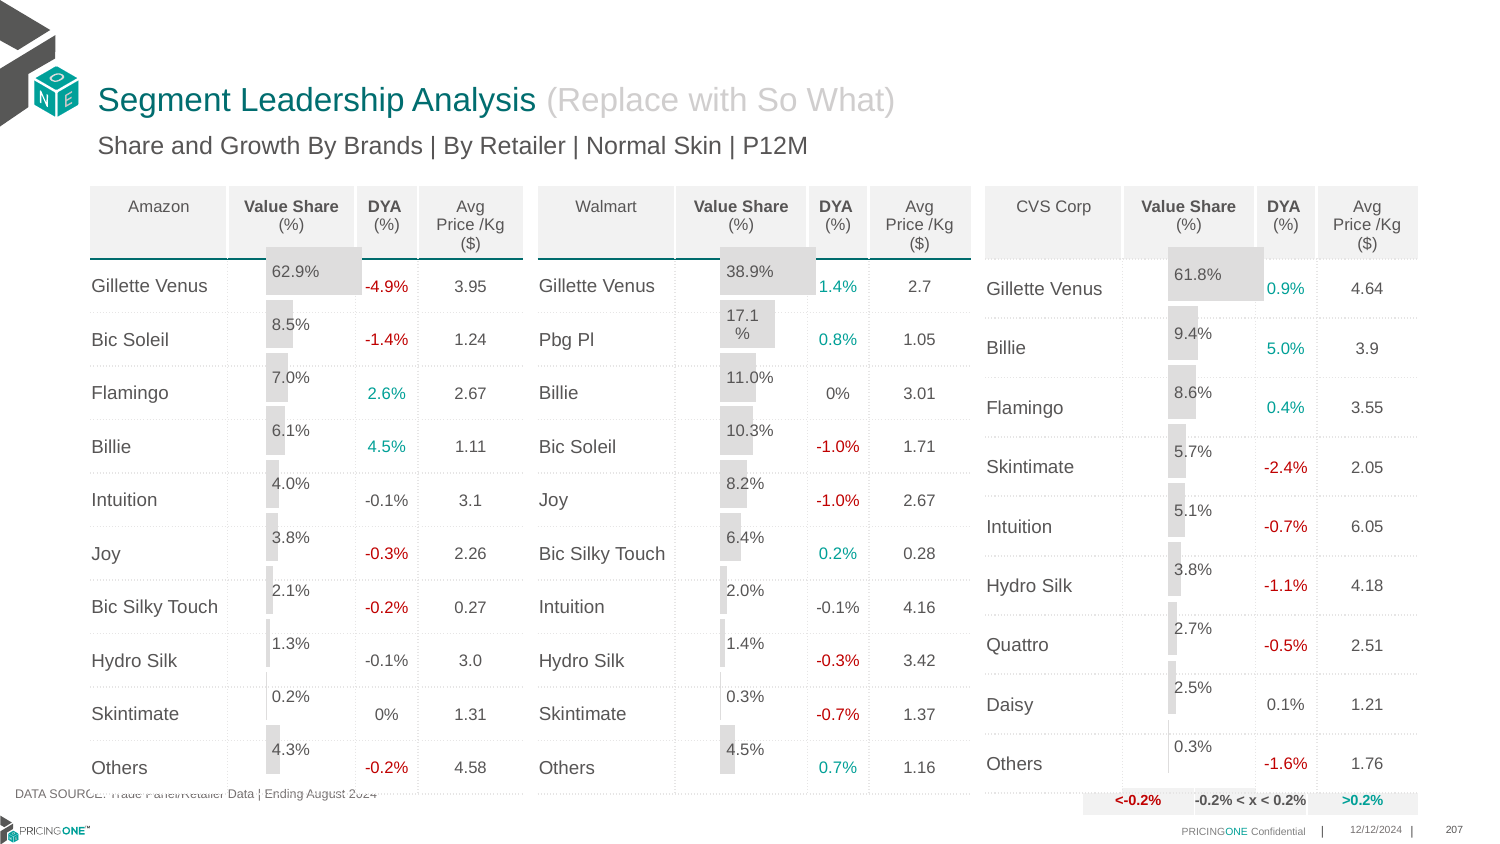

# Segment Leadership Analysis (Replace with So What)
Share and Growth By Brands | By Retailer | Normal Skin | P12M
| Walmart | Value Share (%) | DYA (%) | Avg Price /Kg ($) |
| --- | --- | --- | --- |
| Gillette Venus |  | 1.4% | 2.7 |
| Pbg Pl |  | 0.8% | 1.05 |
| Billie |  | 0% | 3.01 |
| Bic Soleil |  | -1.0% | 1.71 |
| Joy |  | -1.0% | 2.67 |
| Bic Silky Touch |  | 0.2% | 0.28 |
| Intuition |  | -0.1% | 4.16 |
| Hydro Silk |  | -0.3% | 3.42 |
| Skintimate |  | -0.7% | 1.37 |
| Others |  | 0.7% | 1.16 |
| Amazon | Value Share (%) | DYA (%) | Avg Price /Kg ($) |
| --- | --- | --- | --- |
| Gillette Venus |  | -4.9% | 3.95 |
| Bic Soleil |  | -1.4% | 1.24 |
| Flamingo |  | 2.6% | 2.67 |
| Billie |  | 4.5% | 1.11 |
| Intuition |  | -0.1% | 3.1 |
| Joy |  | -0.3% | 2.26 |
| Bic Silky Touch |  | -0.2% | 0.27 |
| Hydro Silk |  | -0.1% | 3.0 |
| Skintimate |  | 0% | 1.31 |
| Others |  | -0.2% | 4.58 |
| CVS Corp | Value Share (%) | DYA (%) | Avg Price /Kg ($) |
| --- | --- | --- | --- |
| Gillette Venus |  | 0.9% | 4.64 |
| Billie |  | 5.0% | 3.9 |
| Flamingo |  | 0.4% | 3.55 |
| Skintimate |  | -2.4% | 2.05 |
| Intuition |  | -0.7% | 6.05 |
| Hydro Silk |  | -1.1% | 4.18 |
| Quattro |  | -0.5% | 2.51 |
| Daisy |  | 0.1% | 1.21 |
| Others |  | -1.6% | 1.76 |

### Chart

| Category | Amazon | Normal Skin |
|---|---|
| None | 0.6289025878884525 |

### Chart

| Category | Walmart | Normal Skin |
|---|---|
| None | 0.3893357402076324 |

### Chart

| Category | CVS Corp | Normal Skin |
|---|---|
| None | 0.6182448714581561 |
DATA SOURCE: Trade Panel/Retailer Data | Ending August 2024
| <-0.2% | -0.2% < x < 0.2% | >0.2% |
| --- | --- | --- |

12/12/2024
207